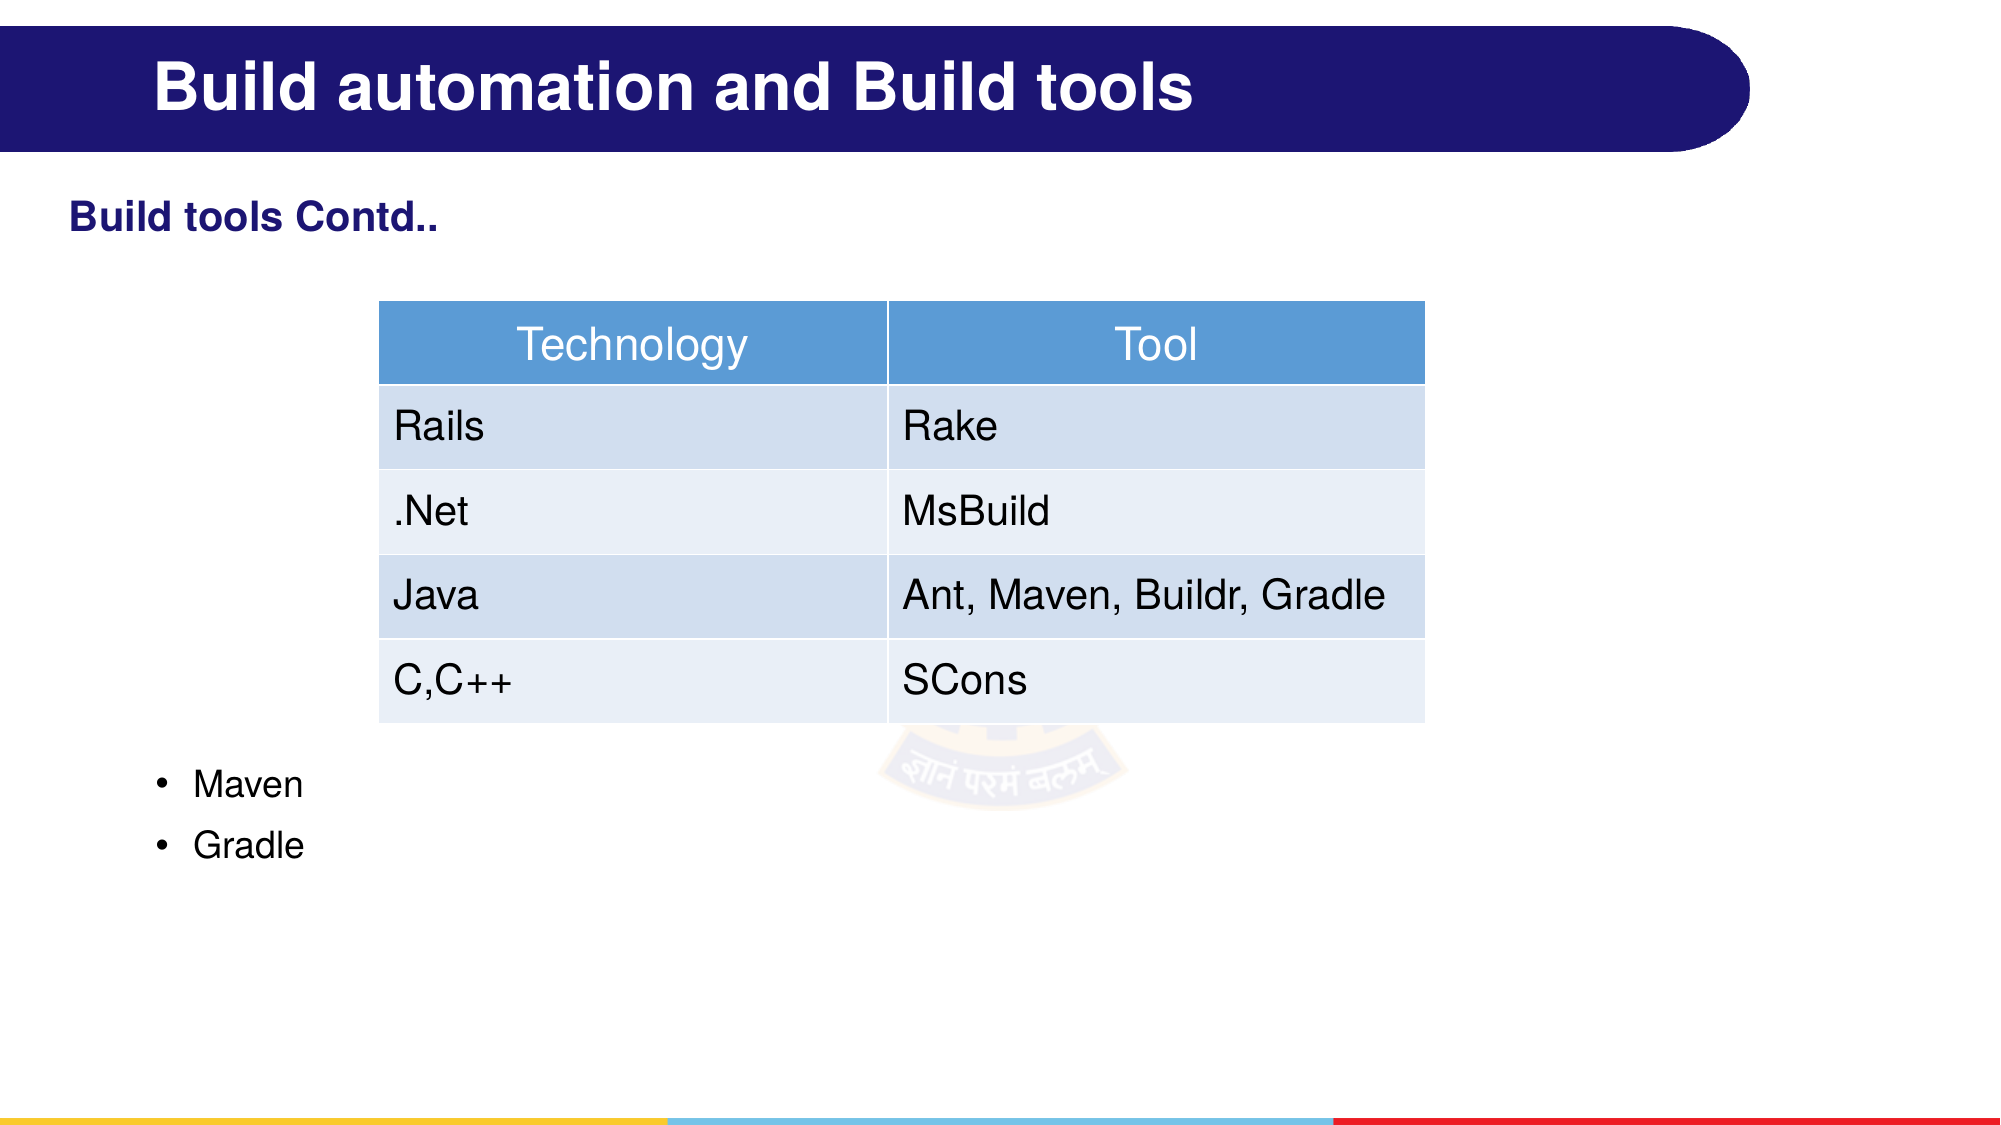

# Build automation and Build tools
Build tools Contd..

Maven
Gradle

| Technology | Tool |
| --- | --- |
| Rails | Rake |
| .Net | MsBuild |
| Java | Ant, Maven, Buildr, Gradle |
| C,C++ | SCons |